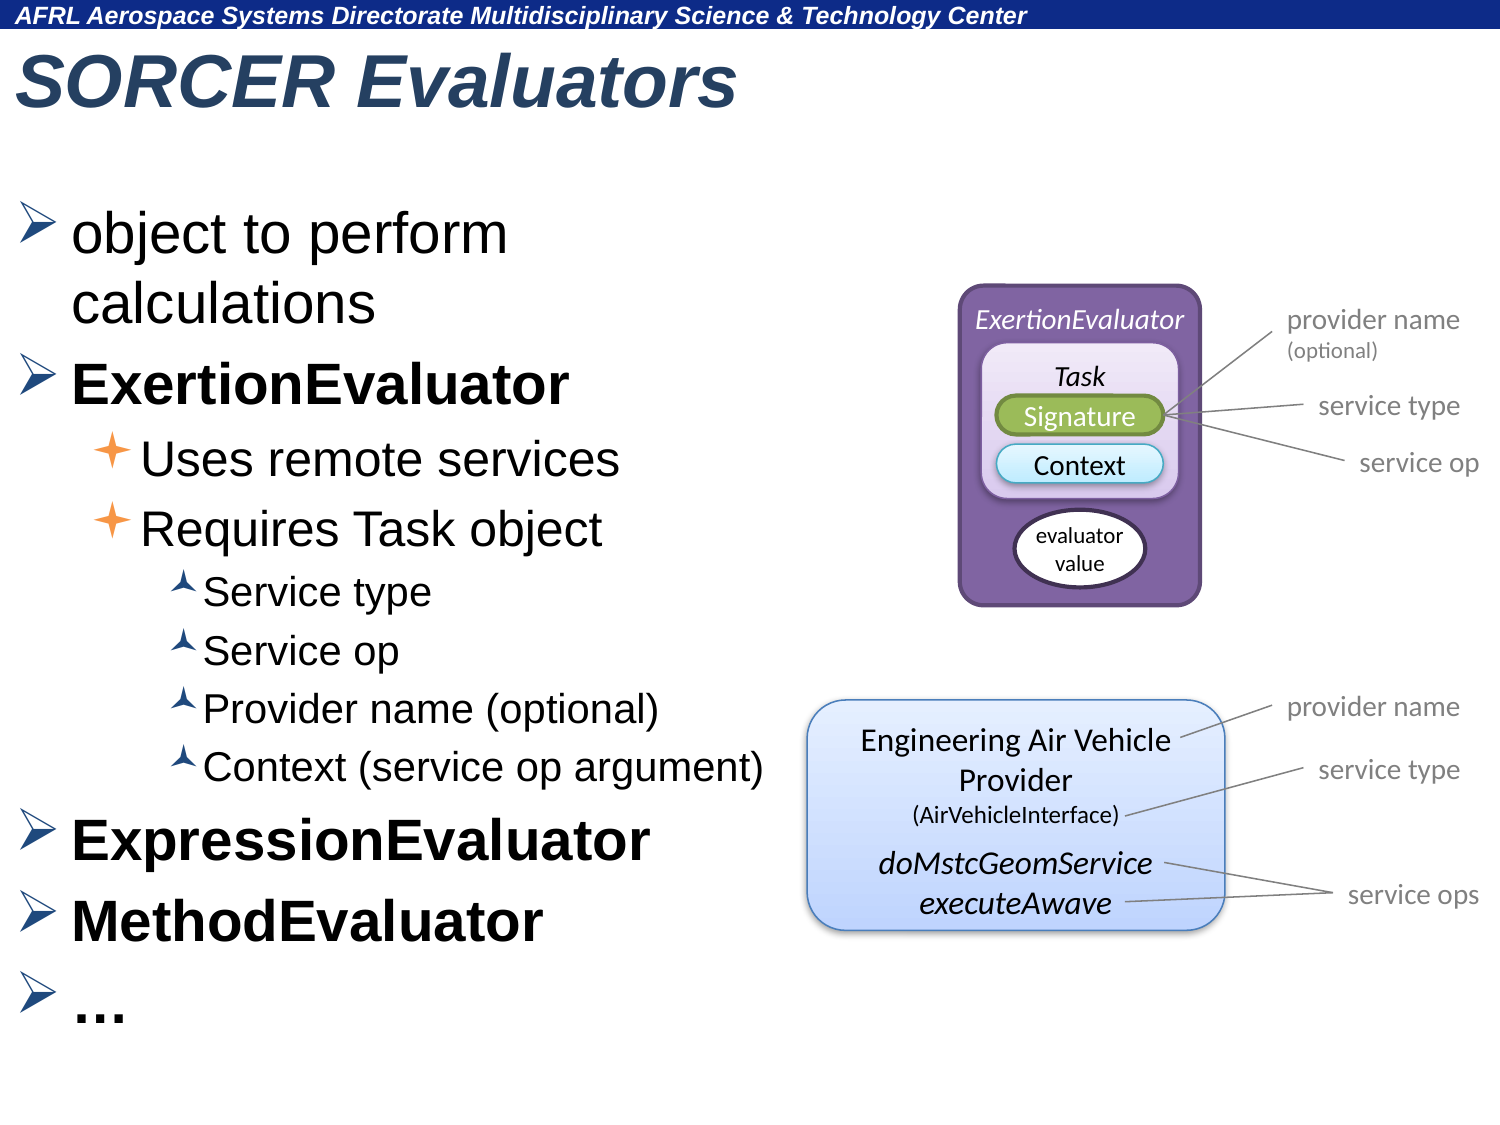

SORCER Evaluators
object to perform calculations
ExertionEvaluator
Uses remote services
Requires Task object
Service type
Service op
Provider name (optional)
Context (service op argument)
ExpressionEvaluator
MethodEvaluator
…

ExertionEvaluator
Task
Signature
Context
evaluator value
provider name
(optional)

service type

service op
provider name
Engineering Air Vehicle Provider
(AirVehicleInterface)
doMstcGeomService
executeAwave

service type

service ops